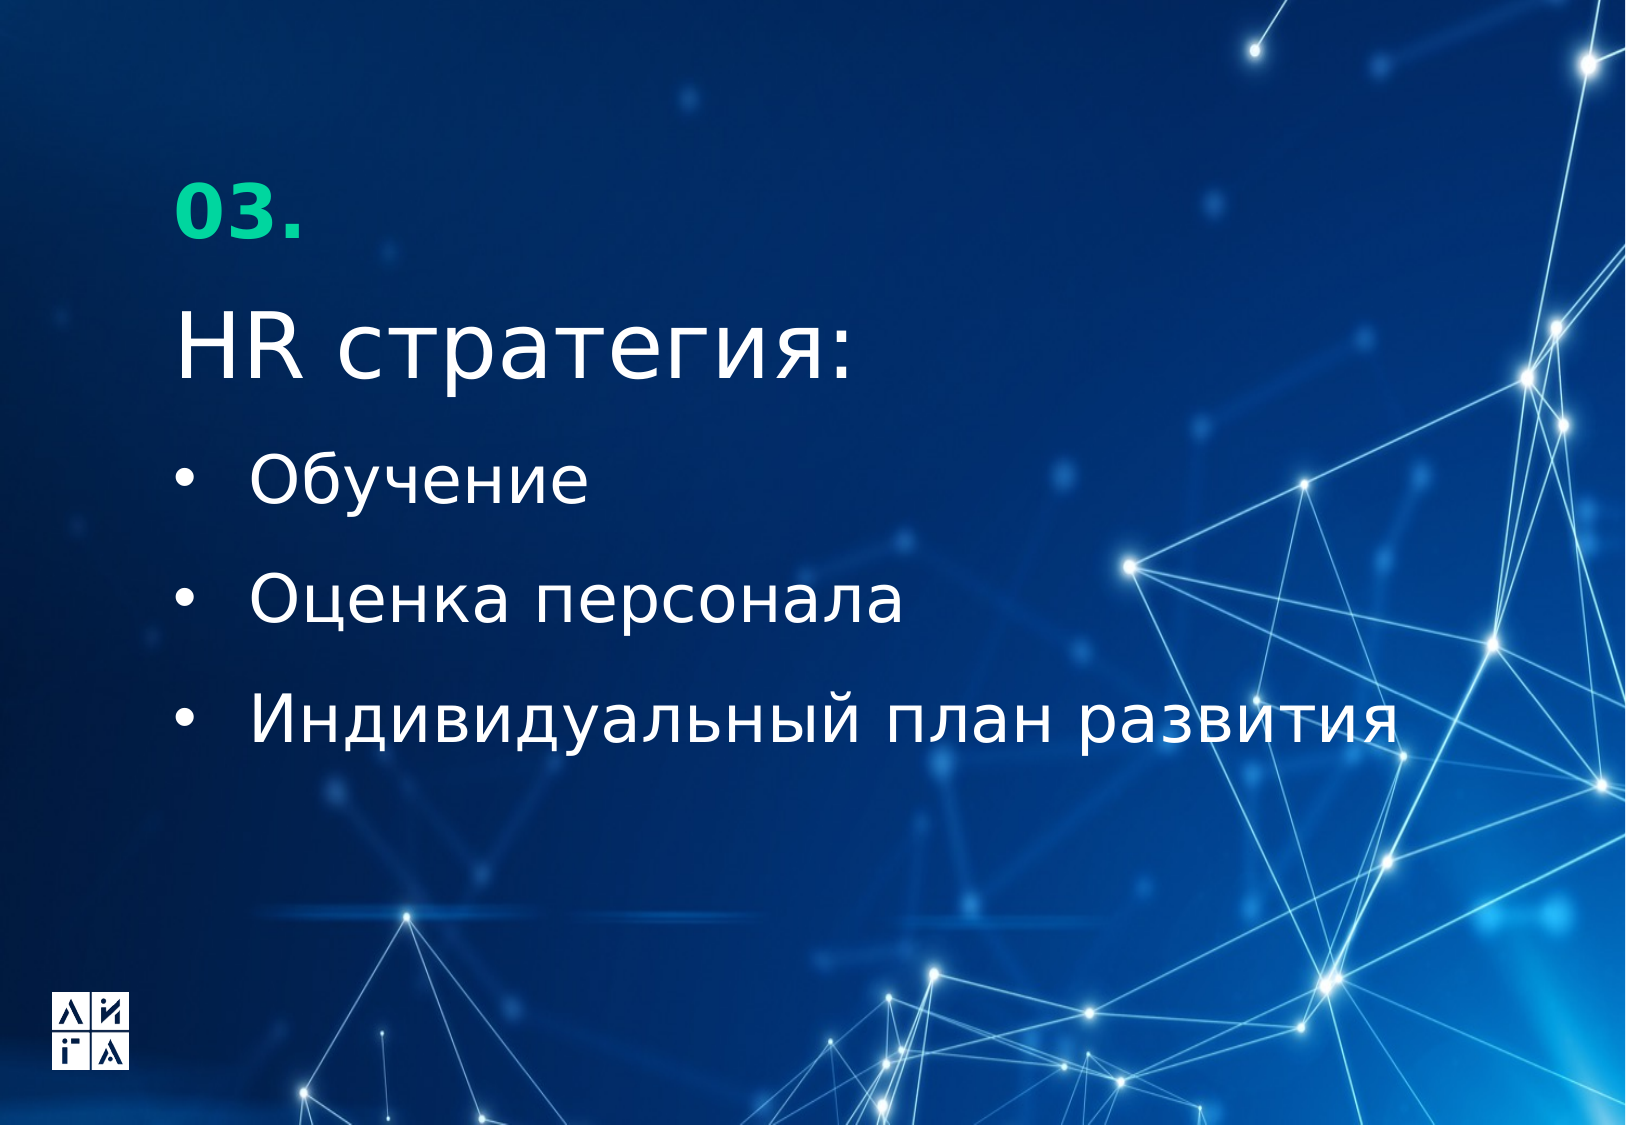

# 03.
HR стратегия:
Обучение
Оценка персонала
Индивидуальный план развития